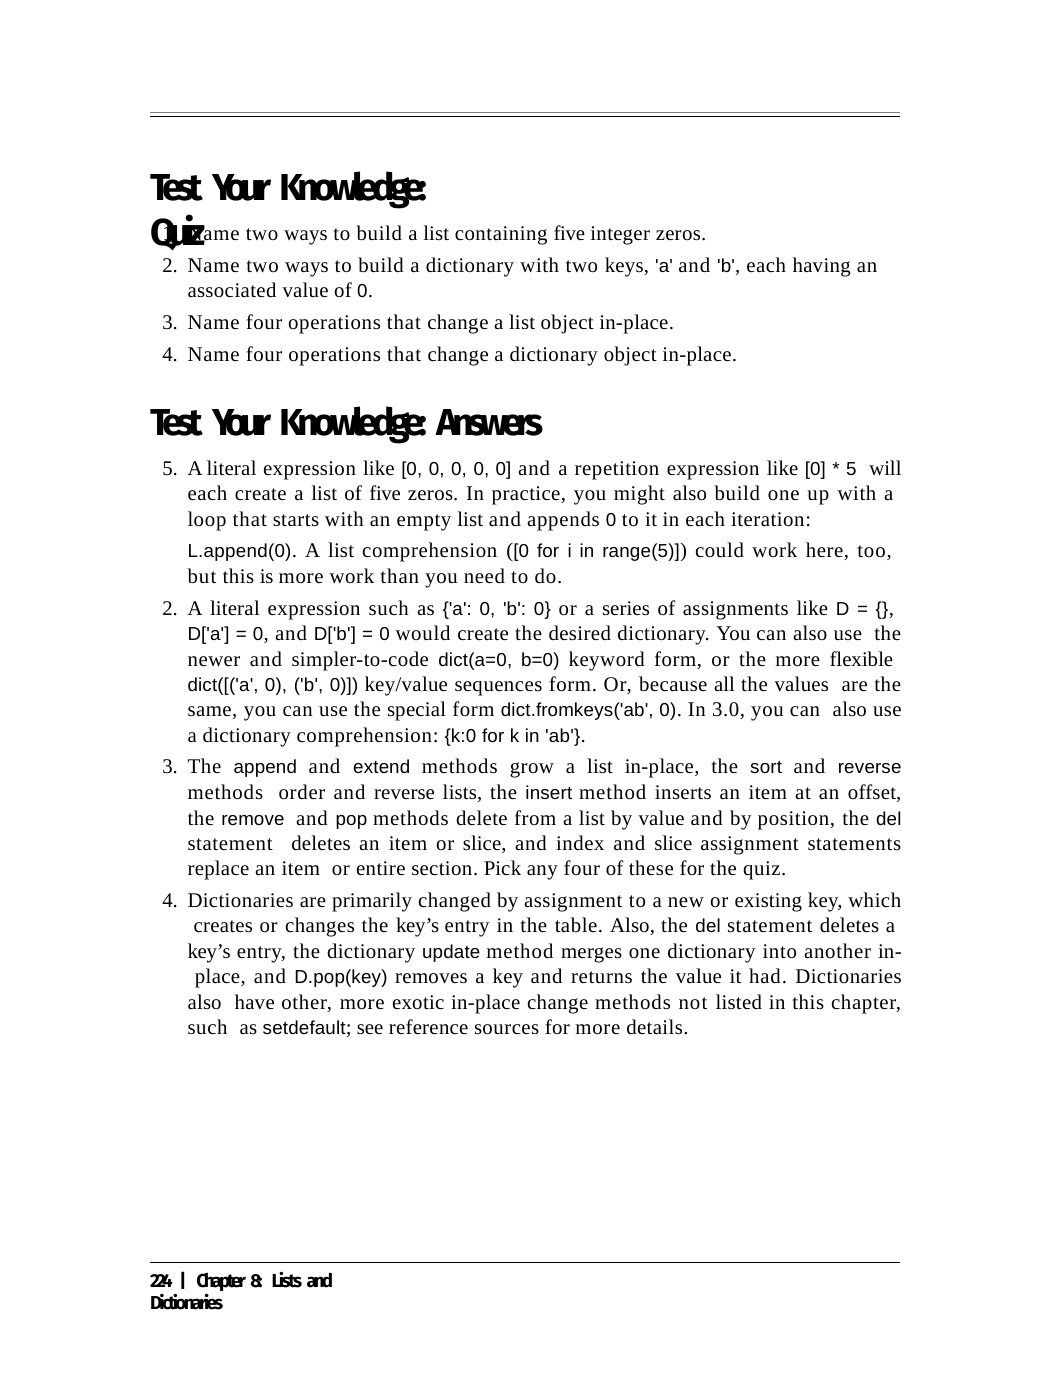

# Test Your Knowledge: Quiz
Name two ways to build a list containing five integer zeros.
Name two ways to build a dictionary with two keys, 'a' and 'b', each having an  associated value of 0.
Name four operations that change a list object in-place.
Name four operations that change a dictionary object in-place.

Test Your Knowledge: Answers
A literal expression like [0, 0, 0, 0, 0] and a repetition expression like [0] * 5  will each create a list of five zeros. In practice, you might also build one up with a  loop that starts with an empty list and appends 0 to it in each iteration:
L.append(0). A list comprehension ([0 for i in range(5)]) could work here, too,  but this is more work than you need to do.
A literal expression such as {'a': 0, 'b': 0} or a series of assignments like D = {},  D['a'] = 0, and D['b'] = 0 would create the desired dictionary. You can also use  the newer and simpler-to-code dict(a=0, b=0) keyword form, or the more flexible  dict([('a', 0), ('b', 0)]) key/value sequences form. Or, because all the values  are the same, you can use the special form dict.fromkeys('ab', 0). In 3.0, you can  also use a dictionary comprehension: {k:0 for k in 'ab'}.
The append and extend methods grow a list in-place, the sort and reverse methods  order and reverse lists, the insert method inserts an item at an offset, the remove  and pop methods delete from a list by value and by position, the del statement  deletes an item or slice, and index and slice assignment statements replace an item  or entire section. Pick any four of these for the quiz.
Dictionaries are primarily changed by assignment to a new or existing key, which  creates or changes the key’s entry in the table. Also, the del statement deletes a  key’s entry, the dictionary update method merges one dictionary into another in-  place, and D.pop(key) removes a key and returns the value it had. Dictionaries also  have other, more exotic in-place change methods not listed in this chapter, such  as setdefault; see reference sources for more details.

224  |  Chapter 8:  Lists and Dictionaries